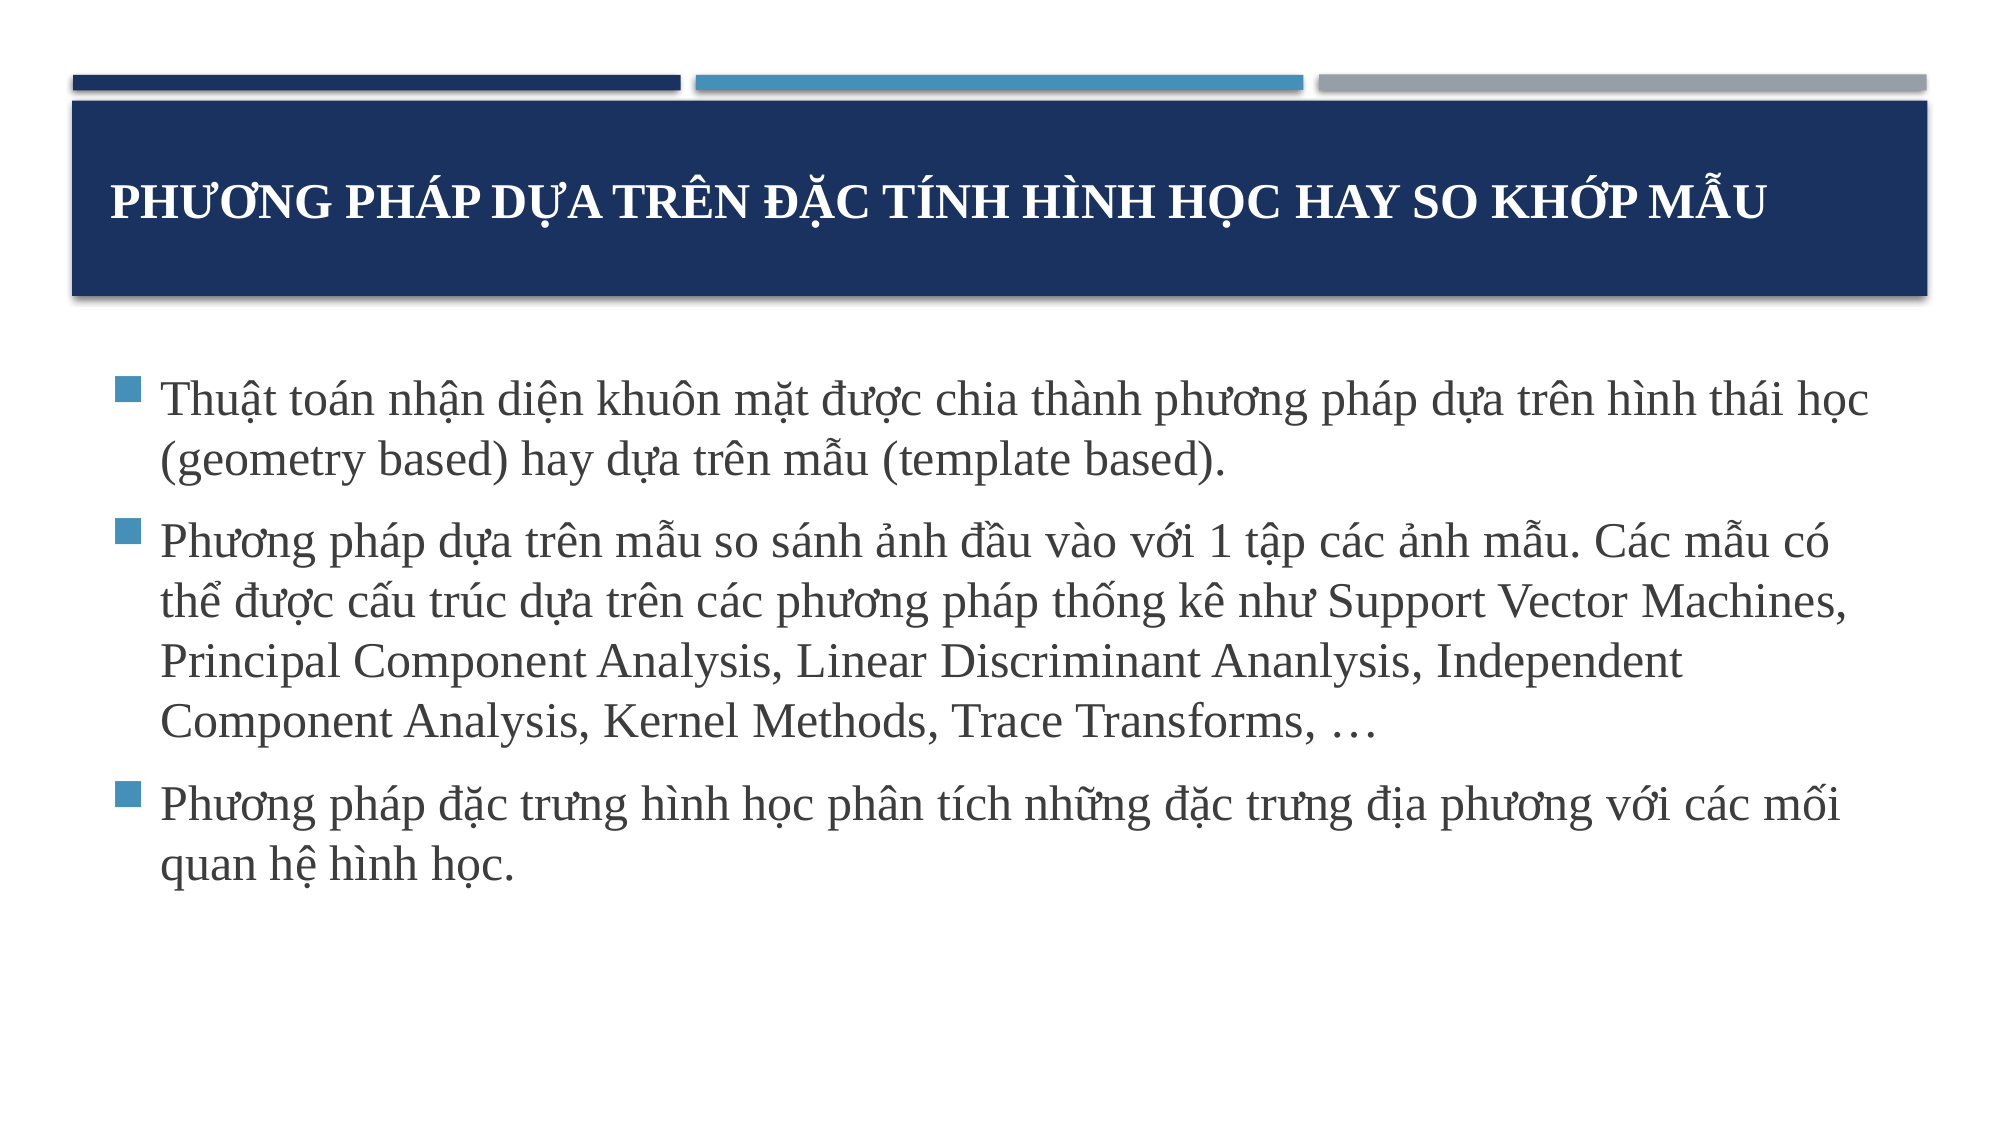

# Phương pháp dựa trên đặc tính hình học hay so khớp mẫu
Thuật toán nhận diện khuôn mặt được chia thành phương pháp dựa trên hình thái học (geometry based) hay dựa trên mẫu (template based).
Phương pháp dựa trên mẫu so sánh ảnh đầu vào với 1 tập các ảnh mẫu. Các mẫu có thể được cấu trúc dựa trên các phương pháp thống kê như Support Vector Machines, Principal Component Analysis, Linear Discriminant Ananlysis, Independent Component Analysis, Kernel Methods, Trace Transforms, …
Phương pháp đặc trưng hình học phân tích những đặc trưng địa phương với các mối quan hệ hình học.